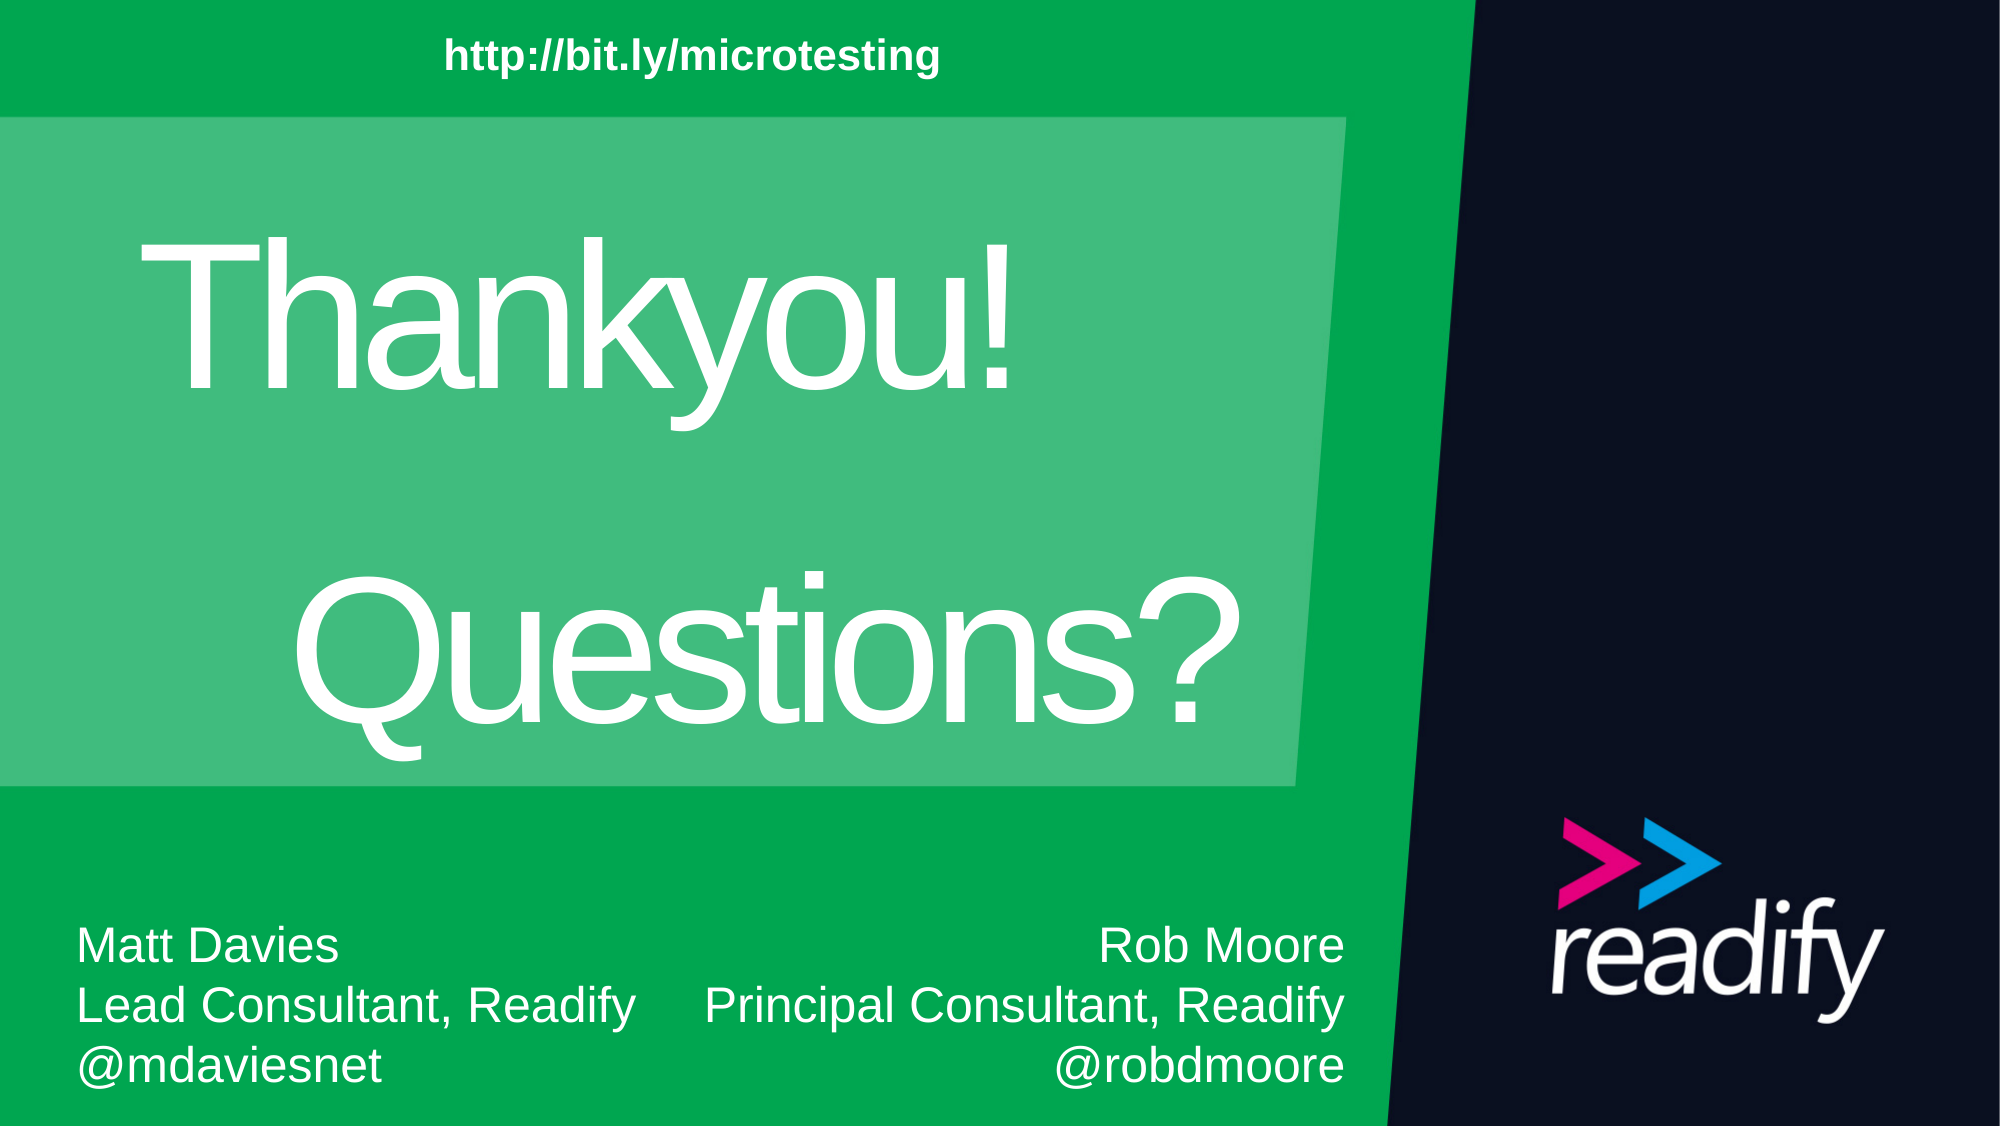

http://bit.ly/microtesting
# Thankyou! Questions?
Matt Davies
Lead Consultant, Readify
@mdaviesnet
Rob Moore
Principal Consultant, Readify
@robdmoore